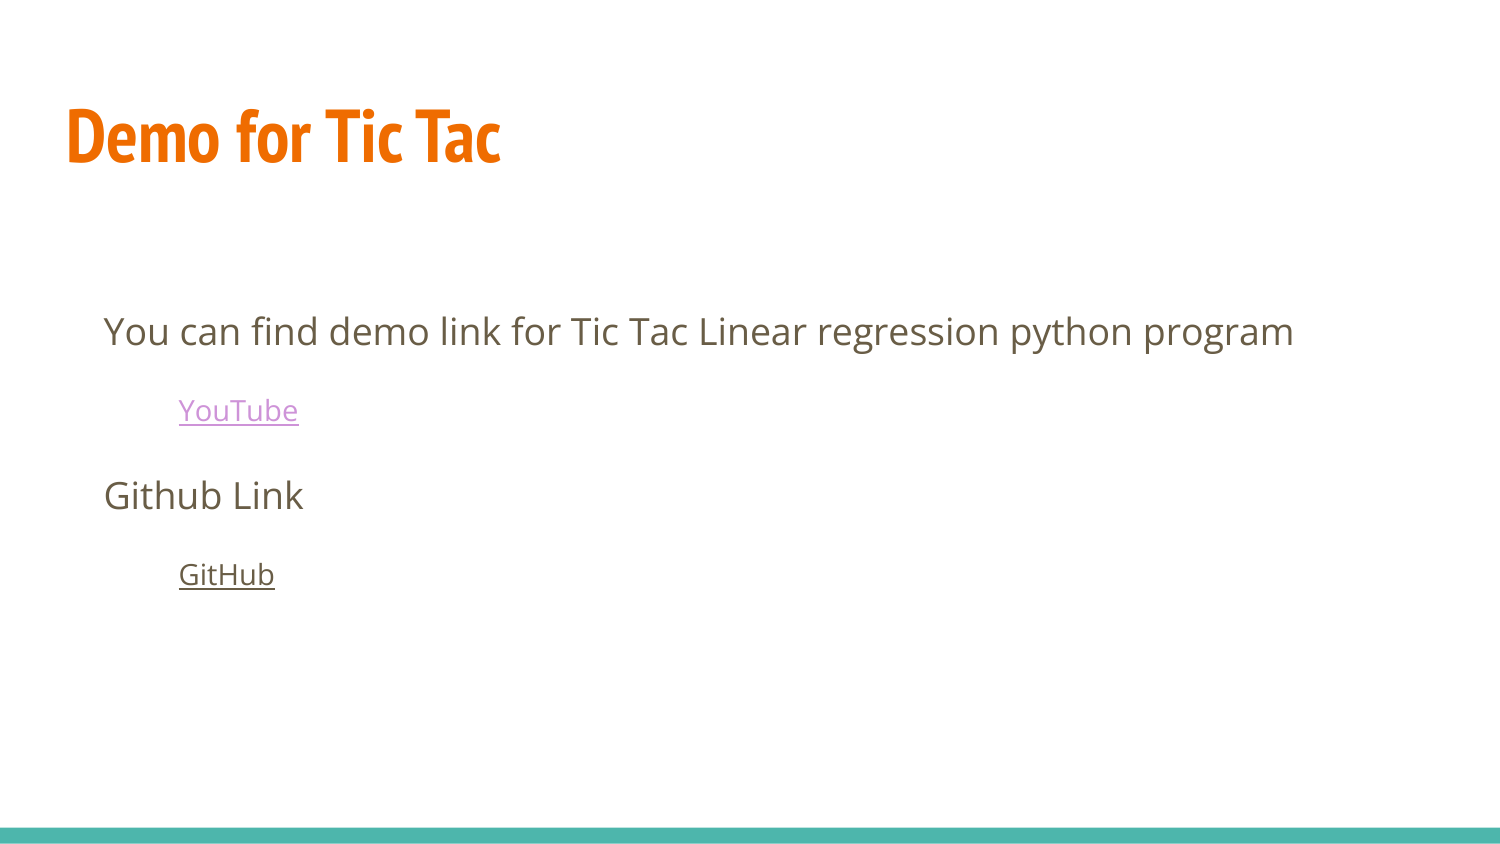

# Demo for Tic Tac

You can find demo link for Tic Tac Linear regression python program
YouTube
Github Link
GitHub